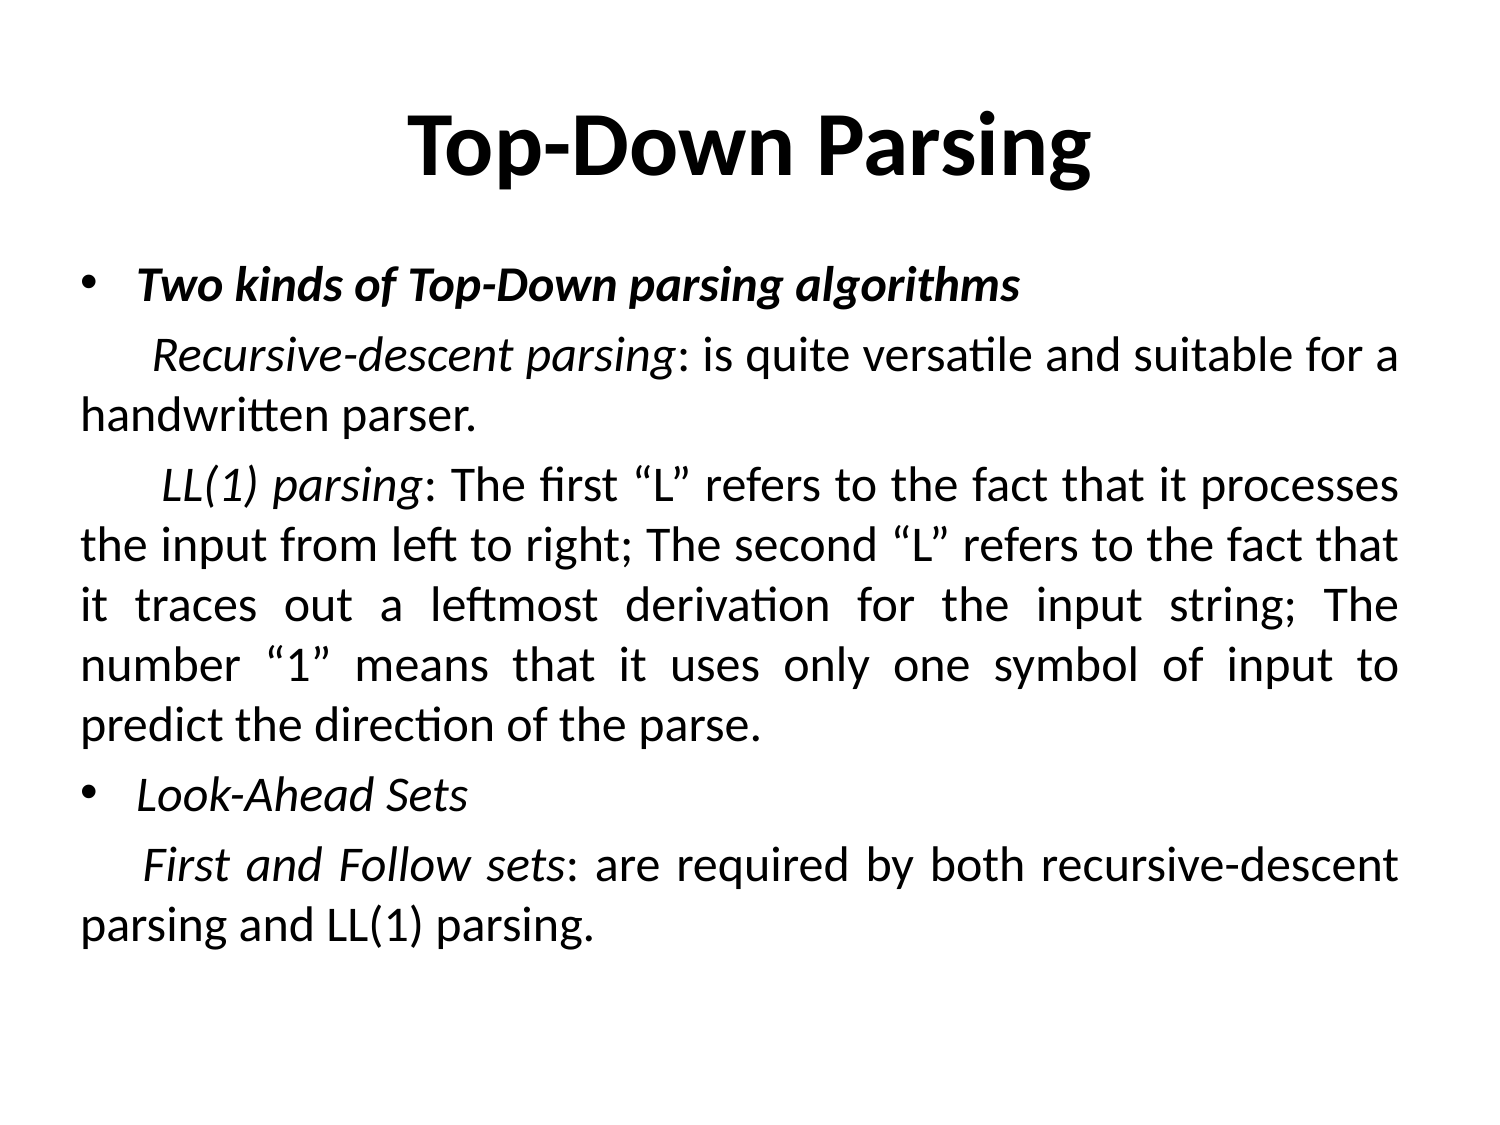

# Top-Down Parsing
Two kinds of Top-Down parsing algorithms
      Recursive-descent parsing: is quite versatile and suitable for a handwritten parser.
      LL(1) parsing: The first “L” refers to the fact that it processes the input from left to right; The second “L” refers to the fact that it traces out a leftmost derivation for the input string; The number “1” means that it uses only one symbol of input to predict the direction of the parse.
Look-Ahead Sets
    First and Follow sets: are required by both recursive-descent parsing and LL(1) parsing.